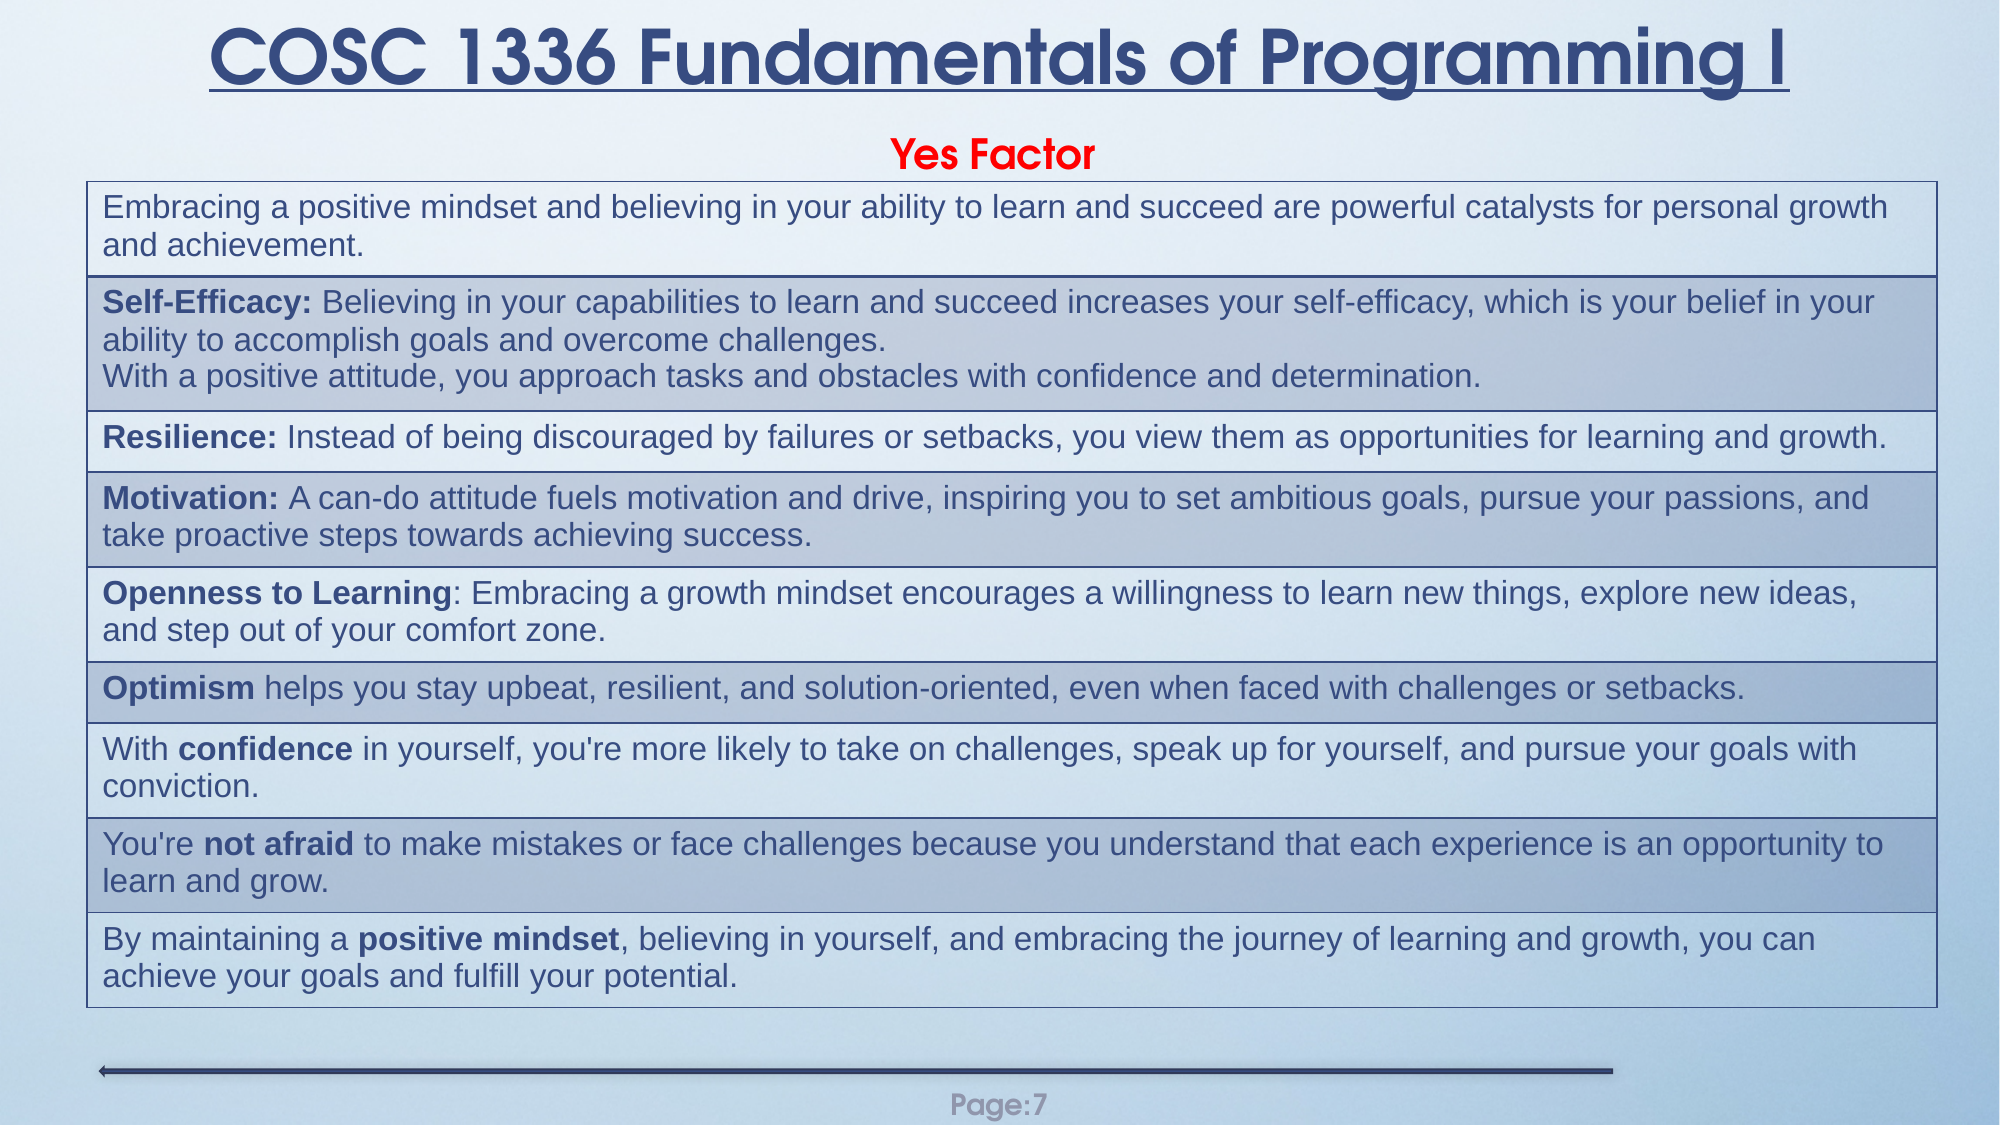

COSC 1336 Fundamentals of Programming I
# Yes Factor
| Embracing a positive mindset and believing in your ability to learn and succeed are powerful catalysts for personal growth and achievement. |
| --- |
| Self-Efficacy: Believing in your capabilities to learn and succeed increases your self-efficacy, which is your belief in your ability to accomplish goals and overcome challenges. With a positive attitude, you approach tasks and obstacles with confidence and determination. |
| Resilience: Instead of being discouraged by failures or setbacks, you view them as opportunities for learning and growth. |
| Motivation: A can-do attitude fuels motivation and drive, inspiring you to set ambitious goals, pursue your passions, and take proactive steps towards achieving success. |
| Openness to Learning: Embracing a growth mindset encourages a willingness to learn new things, explore new ideas, and step out of your comfort zone. |
| Optimism helps you stay upbeat, resilient, and solution-oriented, even when faced with challenges or setbacks. |
| With confidence in yourself, you're more likely to take on challenges, speak up for yourself, and pursue your goals with conviction. |
| You're not afraid to make mistakes or face challenges because you understand that each experience is an opportunity to learn and grow. |
| By maintaining a positive mindset, believing in yourself, and embracing the journey of learning and growth, you can achieve your goals and fulfill your potential. |